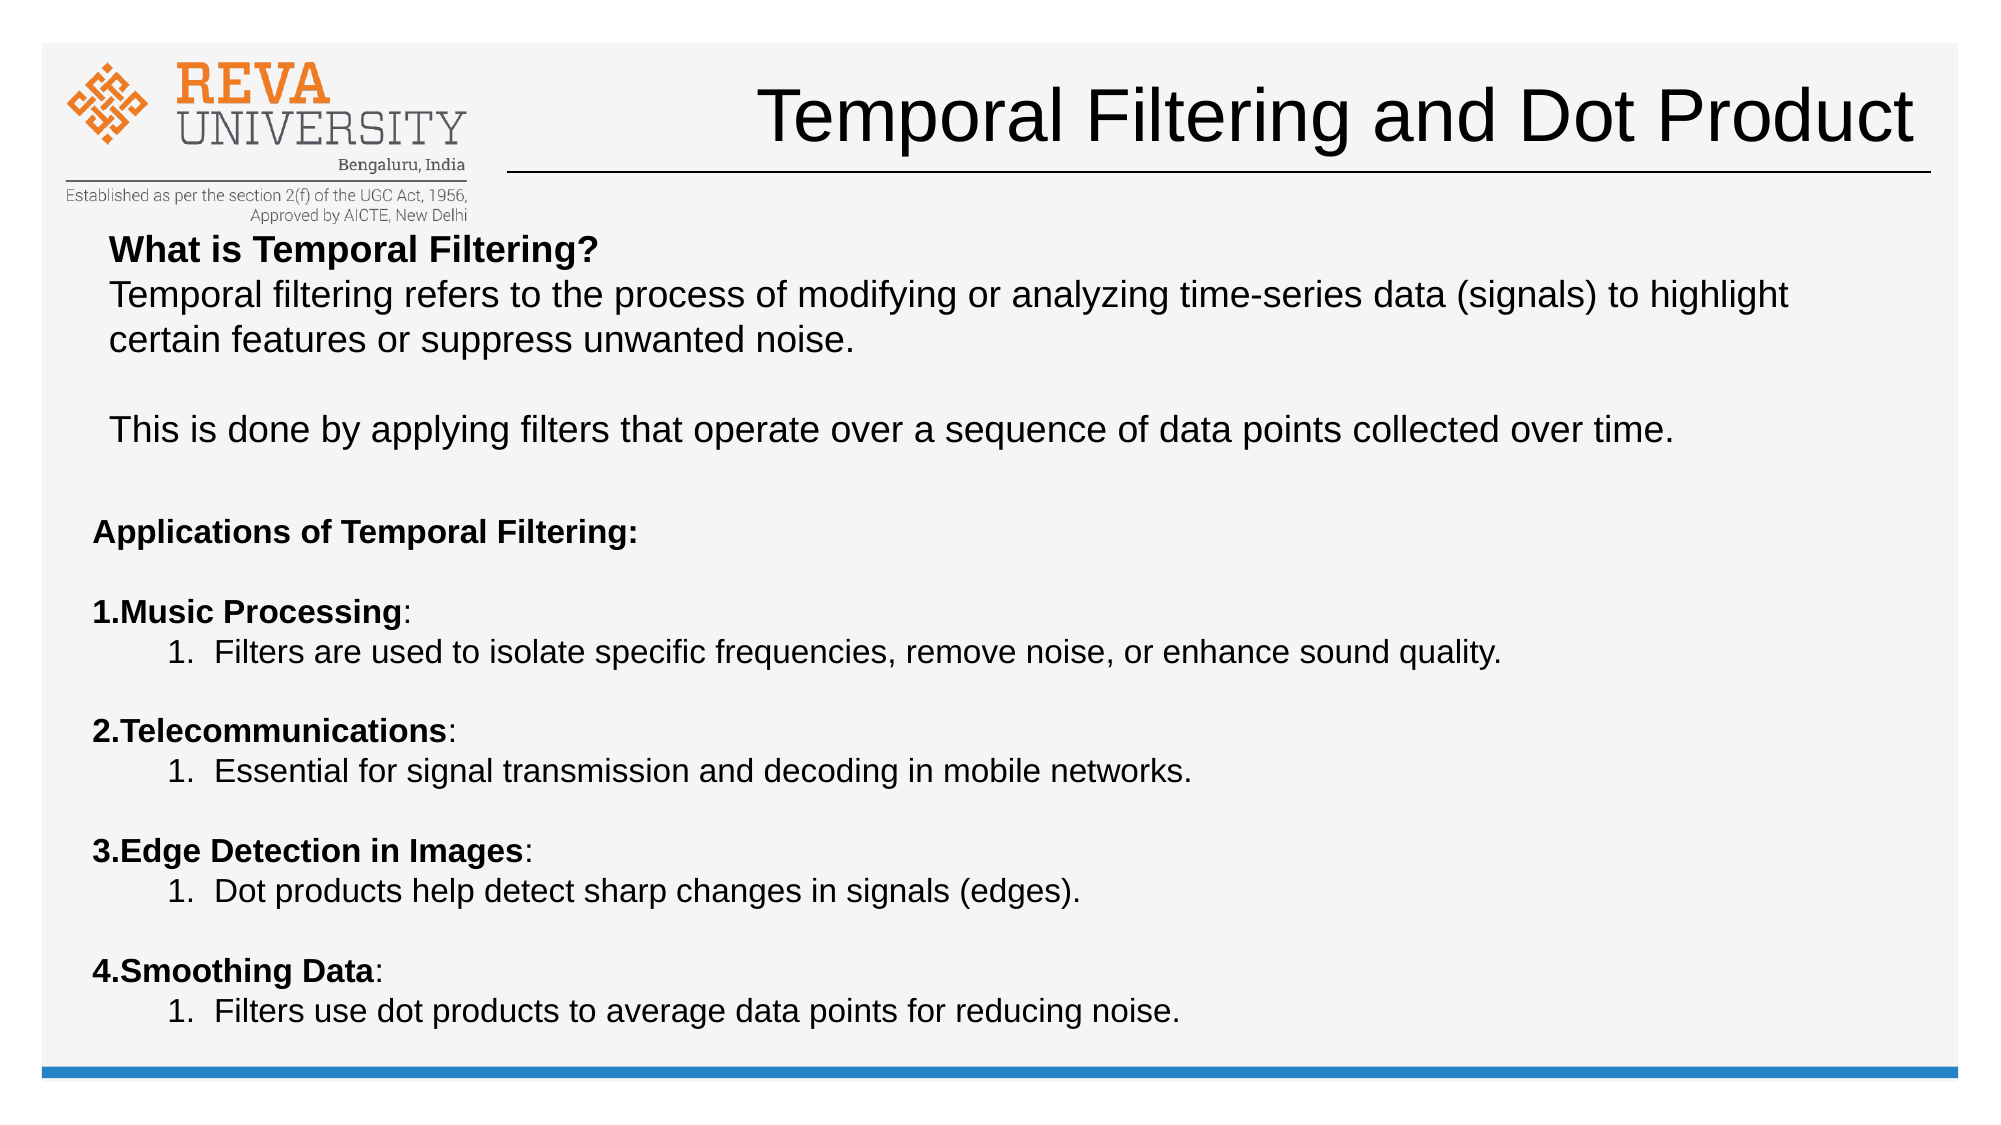

# Temporal Filtering and Dot Product
What is Temporal Filtering?
Temporal filtering refers to the process of modifying or analyzing time-series data (signals) to highlight certain features or suppress unwanted noise.

This is done by applying filters that operate over a sequence of data points collected over time.
Applications of Temporal Filtering:

Music Processing:
Filters are used to isolate specific frequencies, remove noise, or enhance sound quality.

Telecommunications:
Essential for signal transmission and decoding in mobile networks.

Edge Detection in Images:
Dot products help detect sharp changes in signals (edges).

Smoothing Data:
Filters use dot products to average data points for reducing noise.